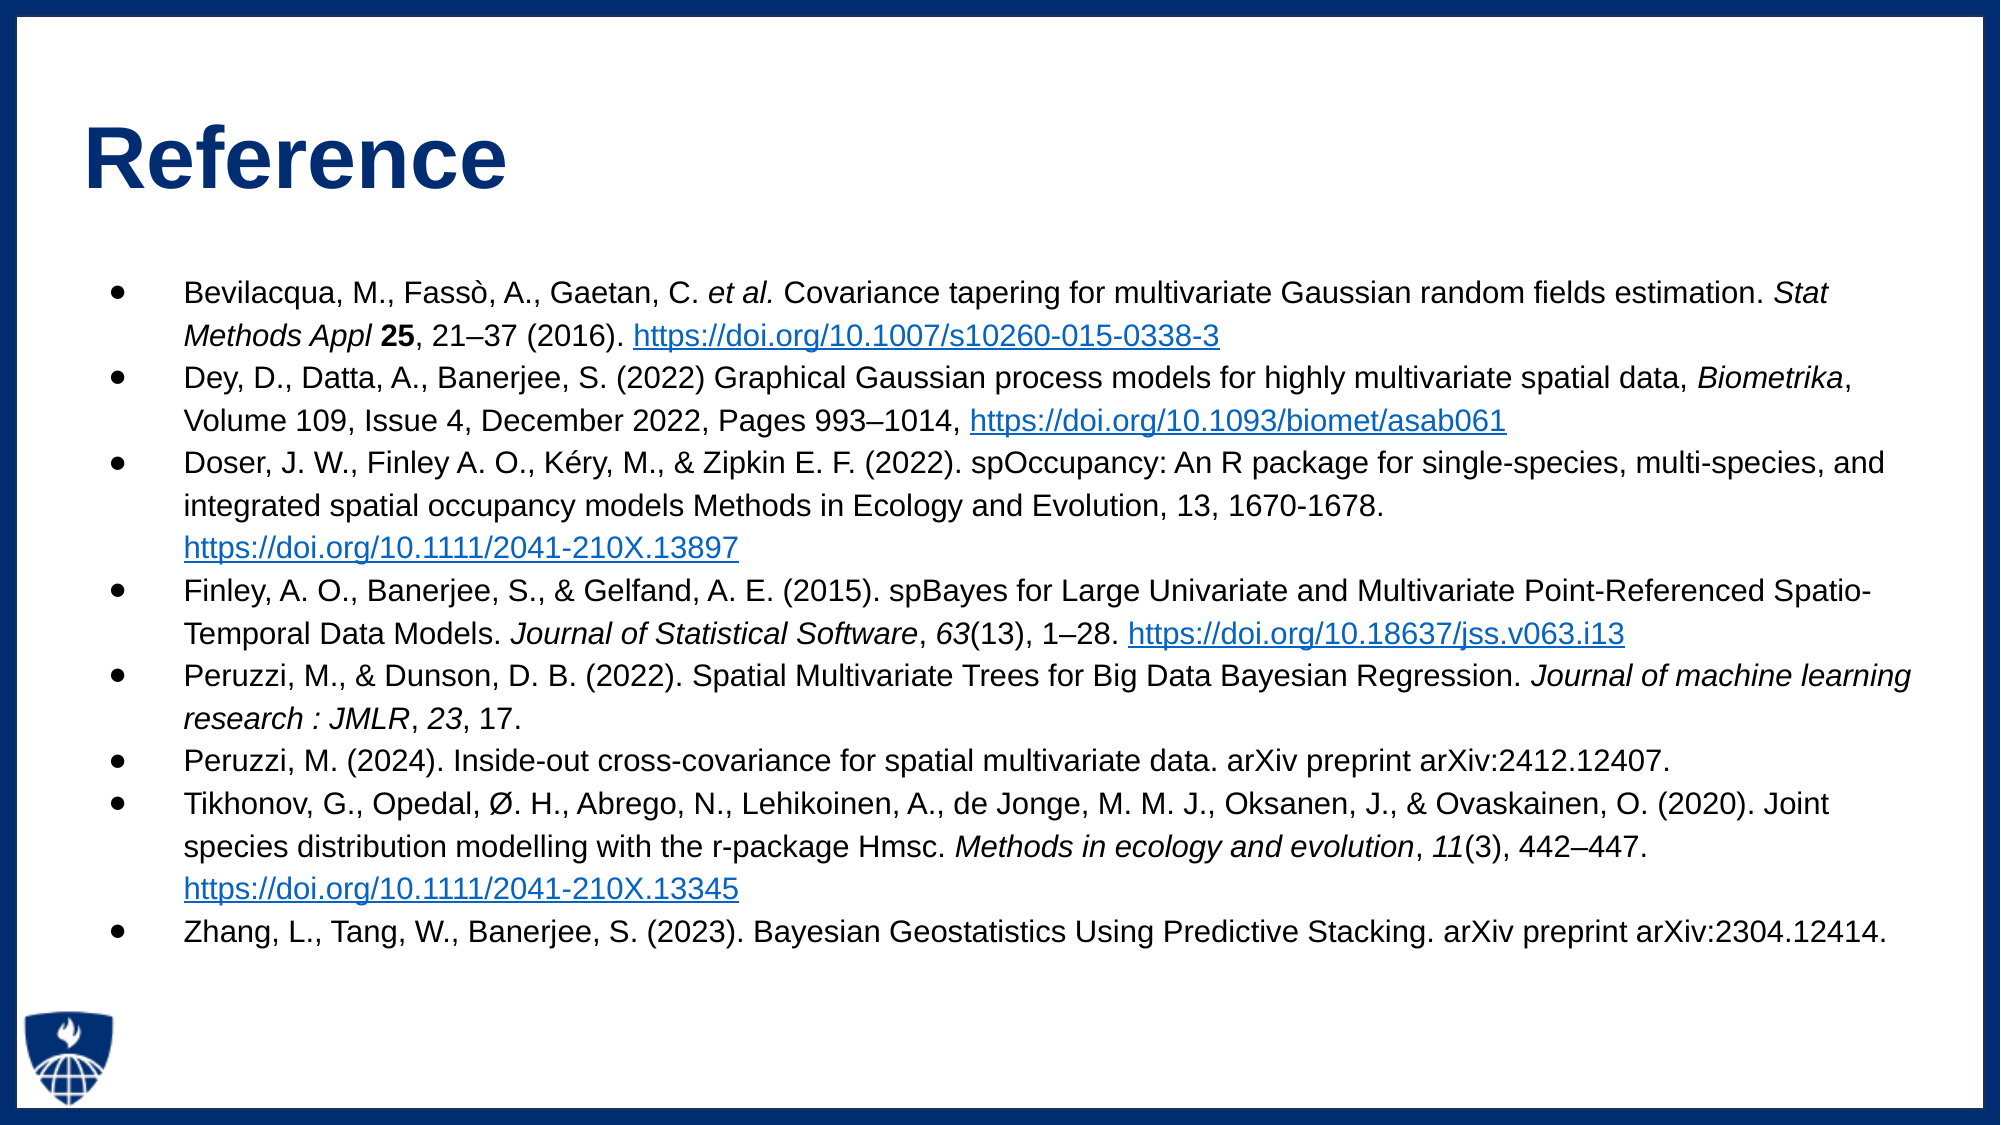

# Reference
Bevilacqua, M., Fassò, A., Gaetan, C. et al. Covariance tapering for multivariate Gaussian random fields estimation. Stat Methods Appl 25, 21–37 (2016). https://doi.org/10.1007/s10260-015-0338-3
Dey, D., Datta, A., Banerjee, S. (2022) Graphical Gaussian process models for highly multivariate spatial data, Biometrika, Volume 109, Issue 4, December 2022, Pages 993–1014, https://doi.org/10.1093/biomet/asab061
Doser, J. W., Finley A. O., Kéry, M., & Zipkin E. F. (2022). spOccupancy: An R package for single-species, multi-species, and integrated spatial occupancy models Methods in Ecology and Evolution, 13, 1670-1678. https://doi.org/10.1111/2041-210X.13897
Finley, A. O., Banerjee, S., & Gelfand, A. E. (2015). spBayes for Large Univariate and Multivariate Point-Referenced Spatio-Temporal Data Models. Journal of Statistical Software, 63(13), 1–28. https://doi.org/10.18637/jss.v063.i13
Peruzzi, M., & Dunson, D. B. (2022). Spatial Multivariate Trees for Big Data Bayesian Regression. Journal of machine learning research : JMLR, 23, 17.
Peruzzi, M. (2024). Inside-out cross-covariance for spatial multivariate data. arXiv preprint arXiv:2412.12407.
Tikhonov, G., Opedal, Ø. H., Abrego, N., Lehikoinen, A., de Jonge, M. M. J., Oksanen, J., & Ovaskainen, O. (2020). Joint species distribution modelling with the r-package Hmsc. Methods in ecology and evolution, 11(3), 442–447. https://doi.org/10.1111/2041-210X.13345
Zhang, L., Tang, W., Banerjee, S. (2023). Bayesian Geostatistics Using Predictive Stacking. arXiv preprint arXiv:2304.12414.